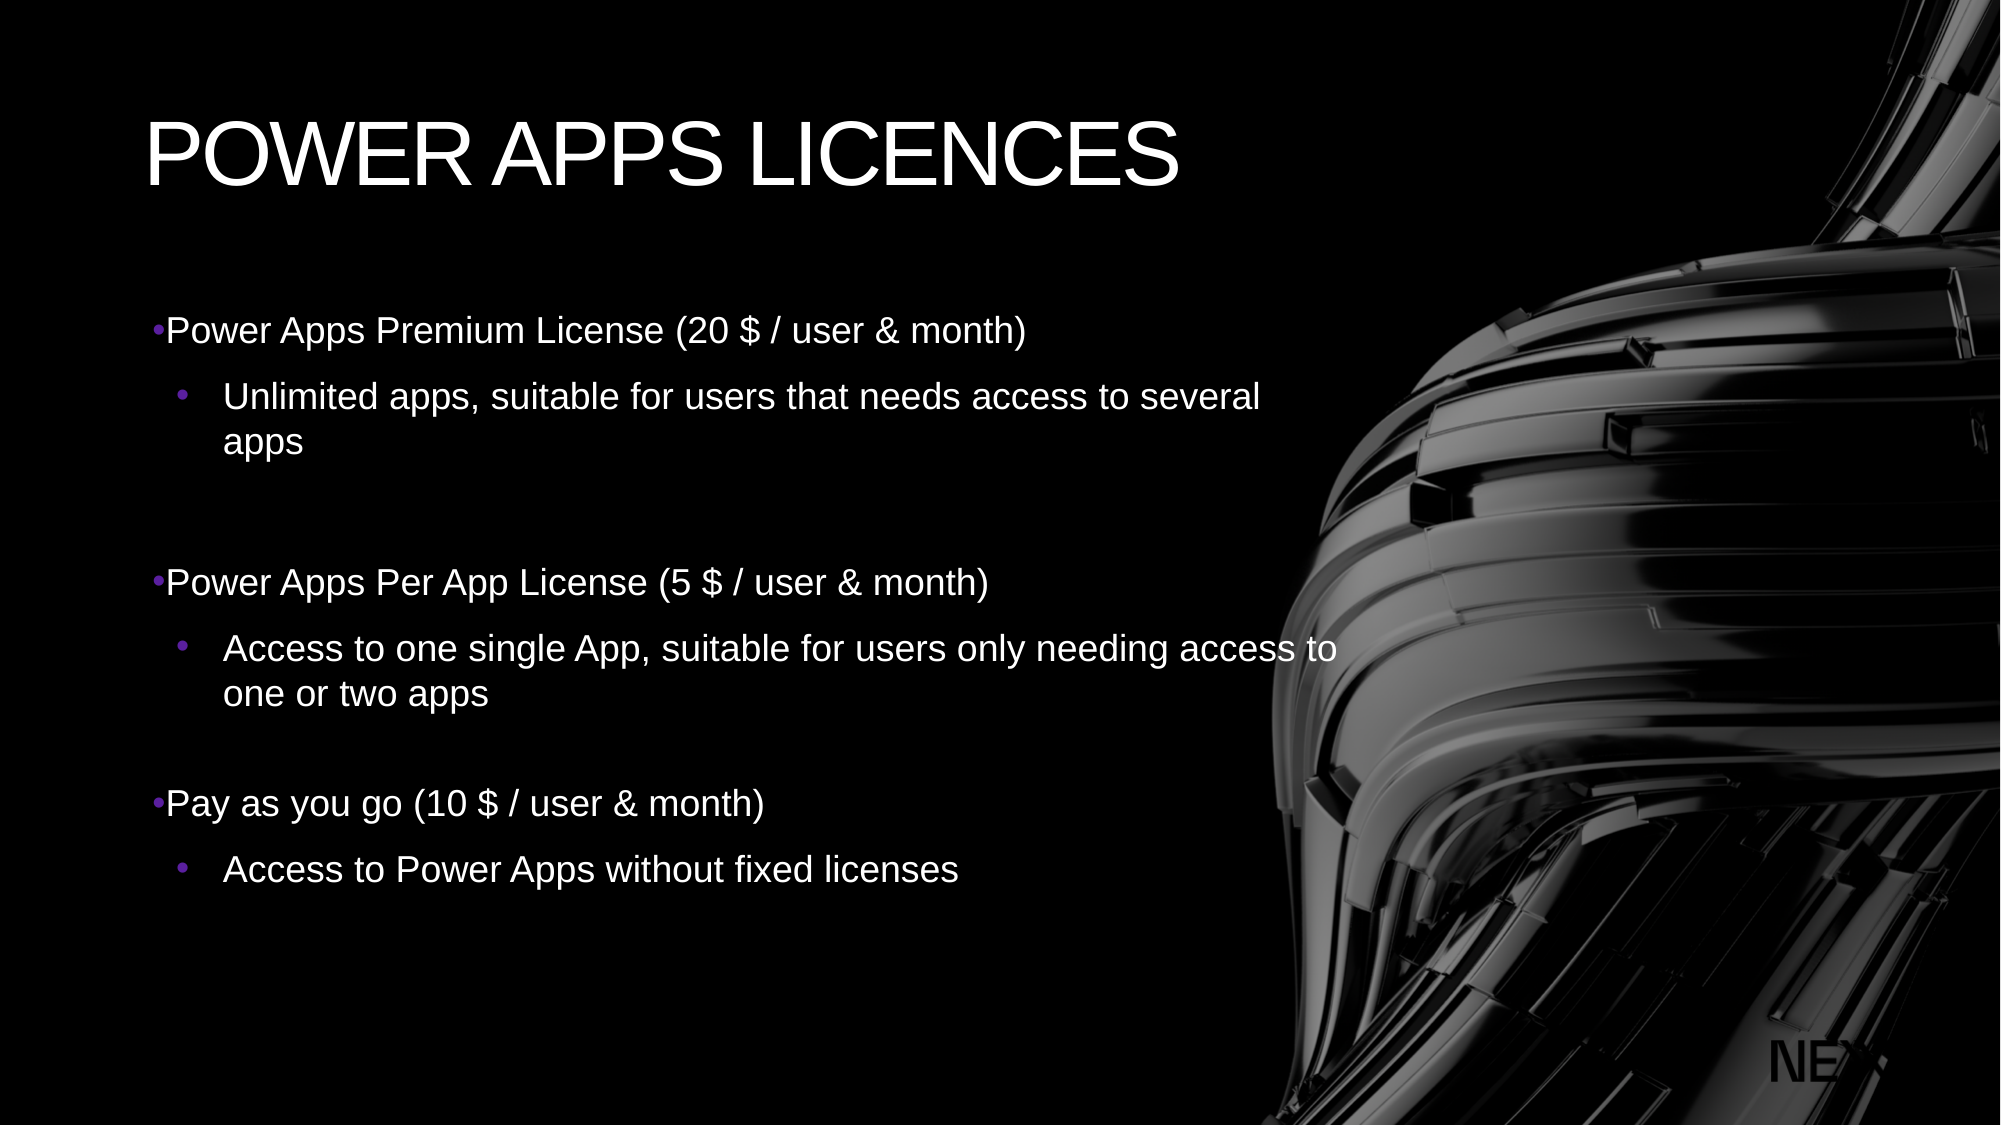

POWER APPS LICENCES
Power Apps Premium License (20 $ / user & month)
Unlimited apps, suitable for users that needs access to several apps

Power Apps Per App License (5 $ / user & month)
Access to one single App, suitable for users only needing access to one or two apps
Pay as you go (10 $ / user & month)
Access to Power Apps without fixed licenses